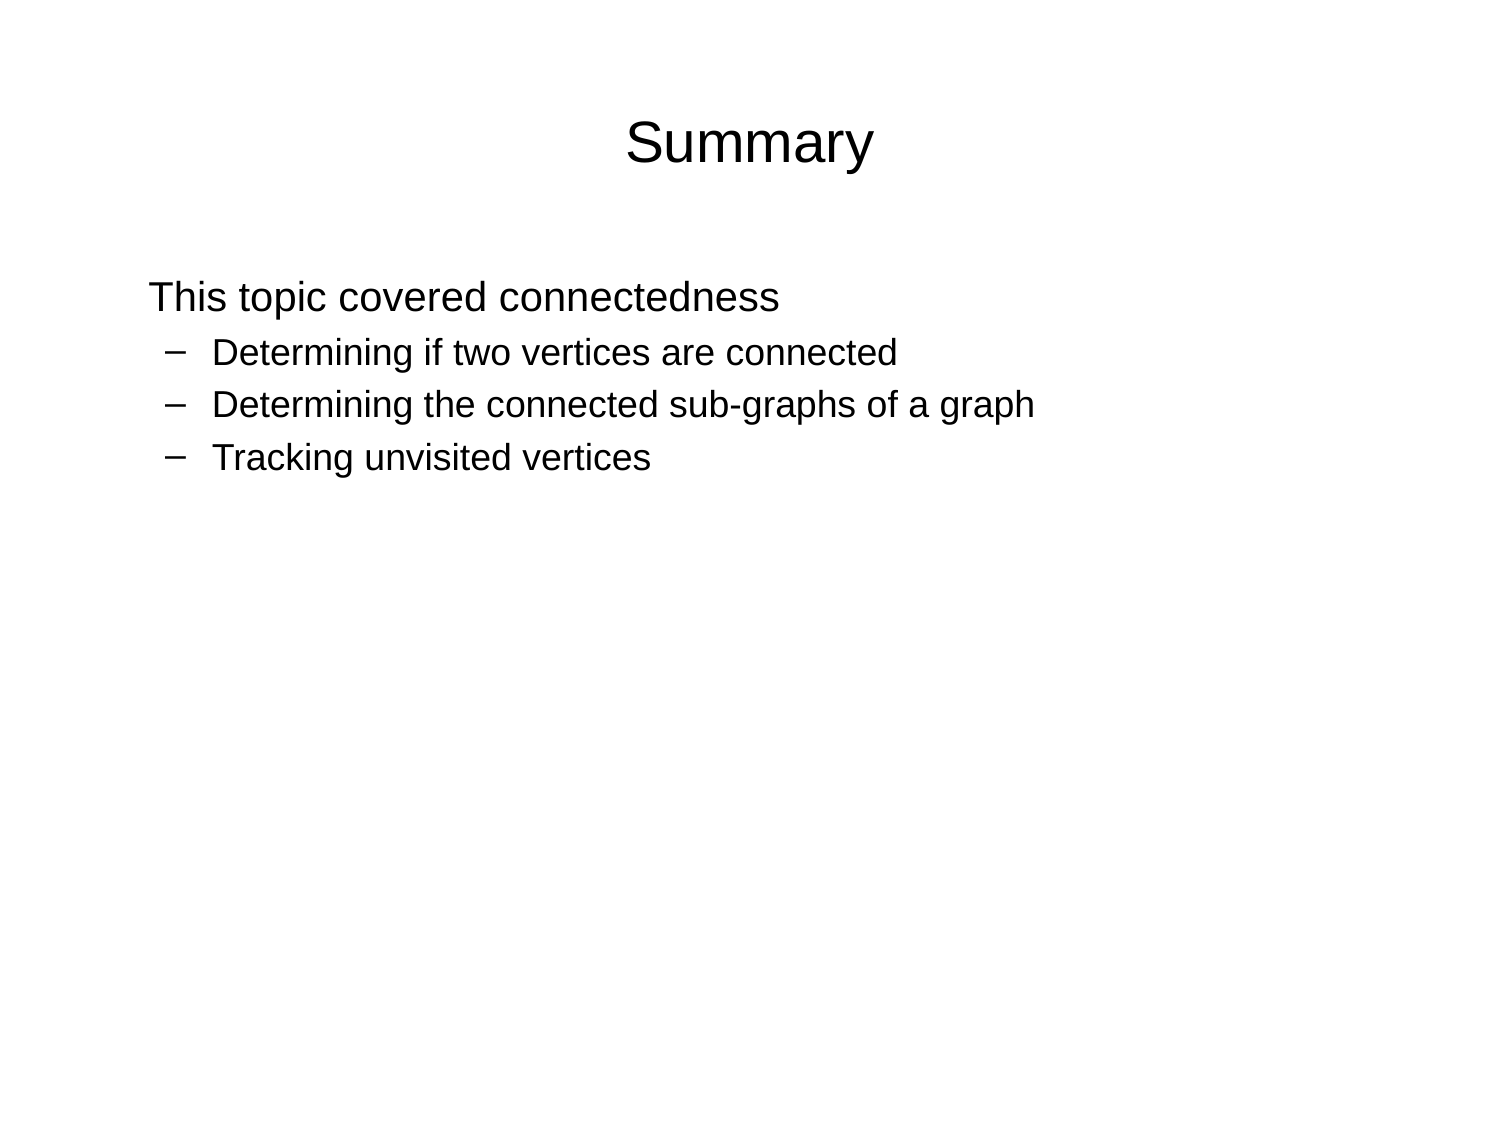

# Summary
	This topic covered connectedness
Determining if two vertices are connected
Determining the connected sub-graphs of a graph
Tracking unvisited vertices